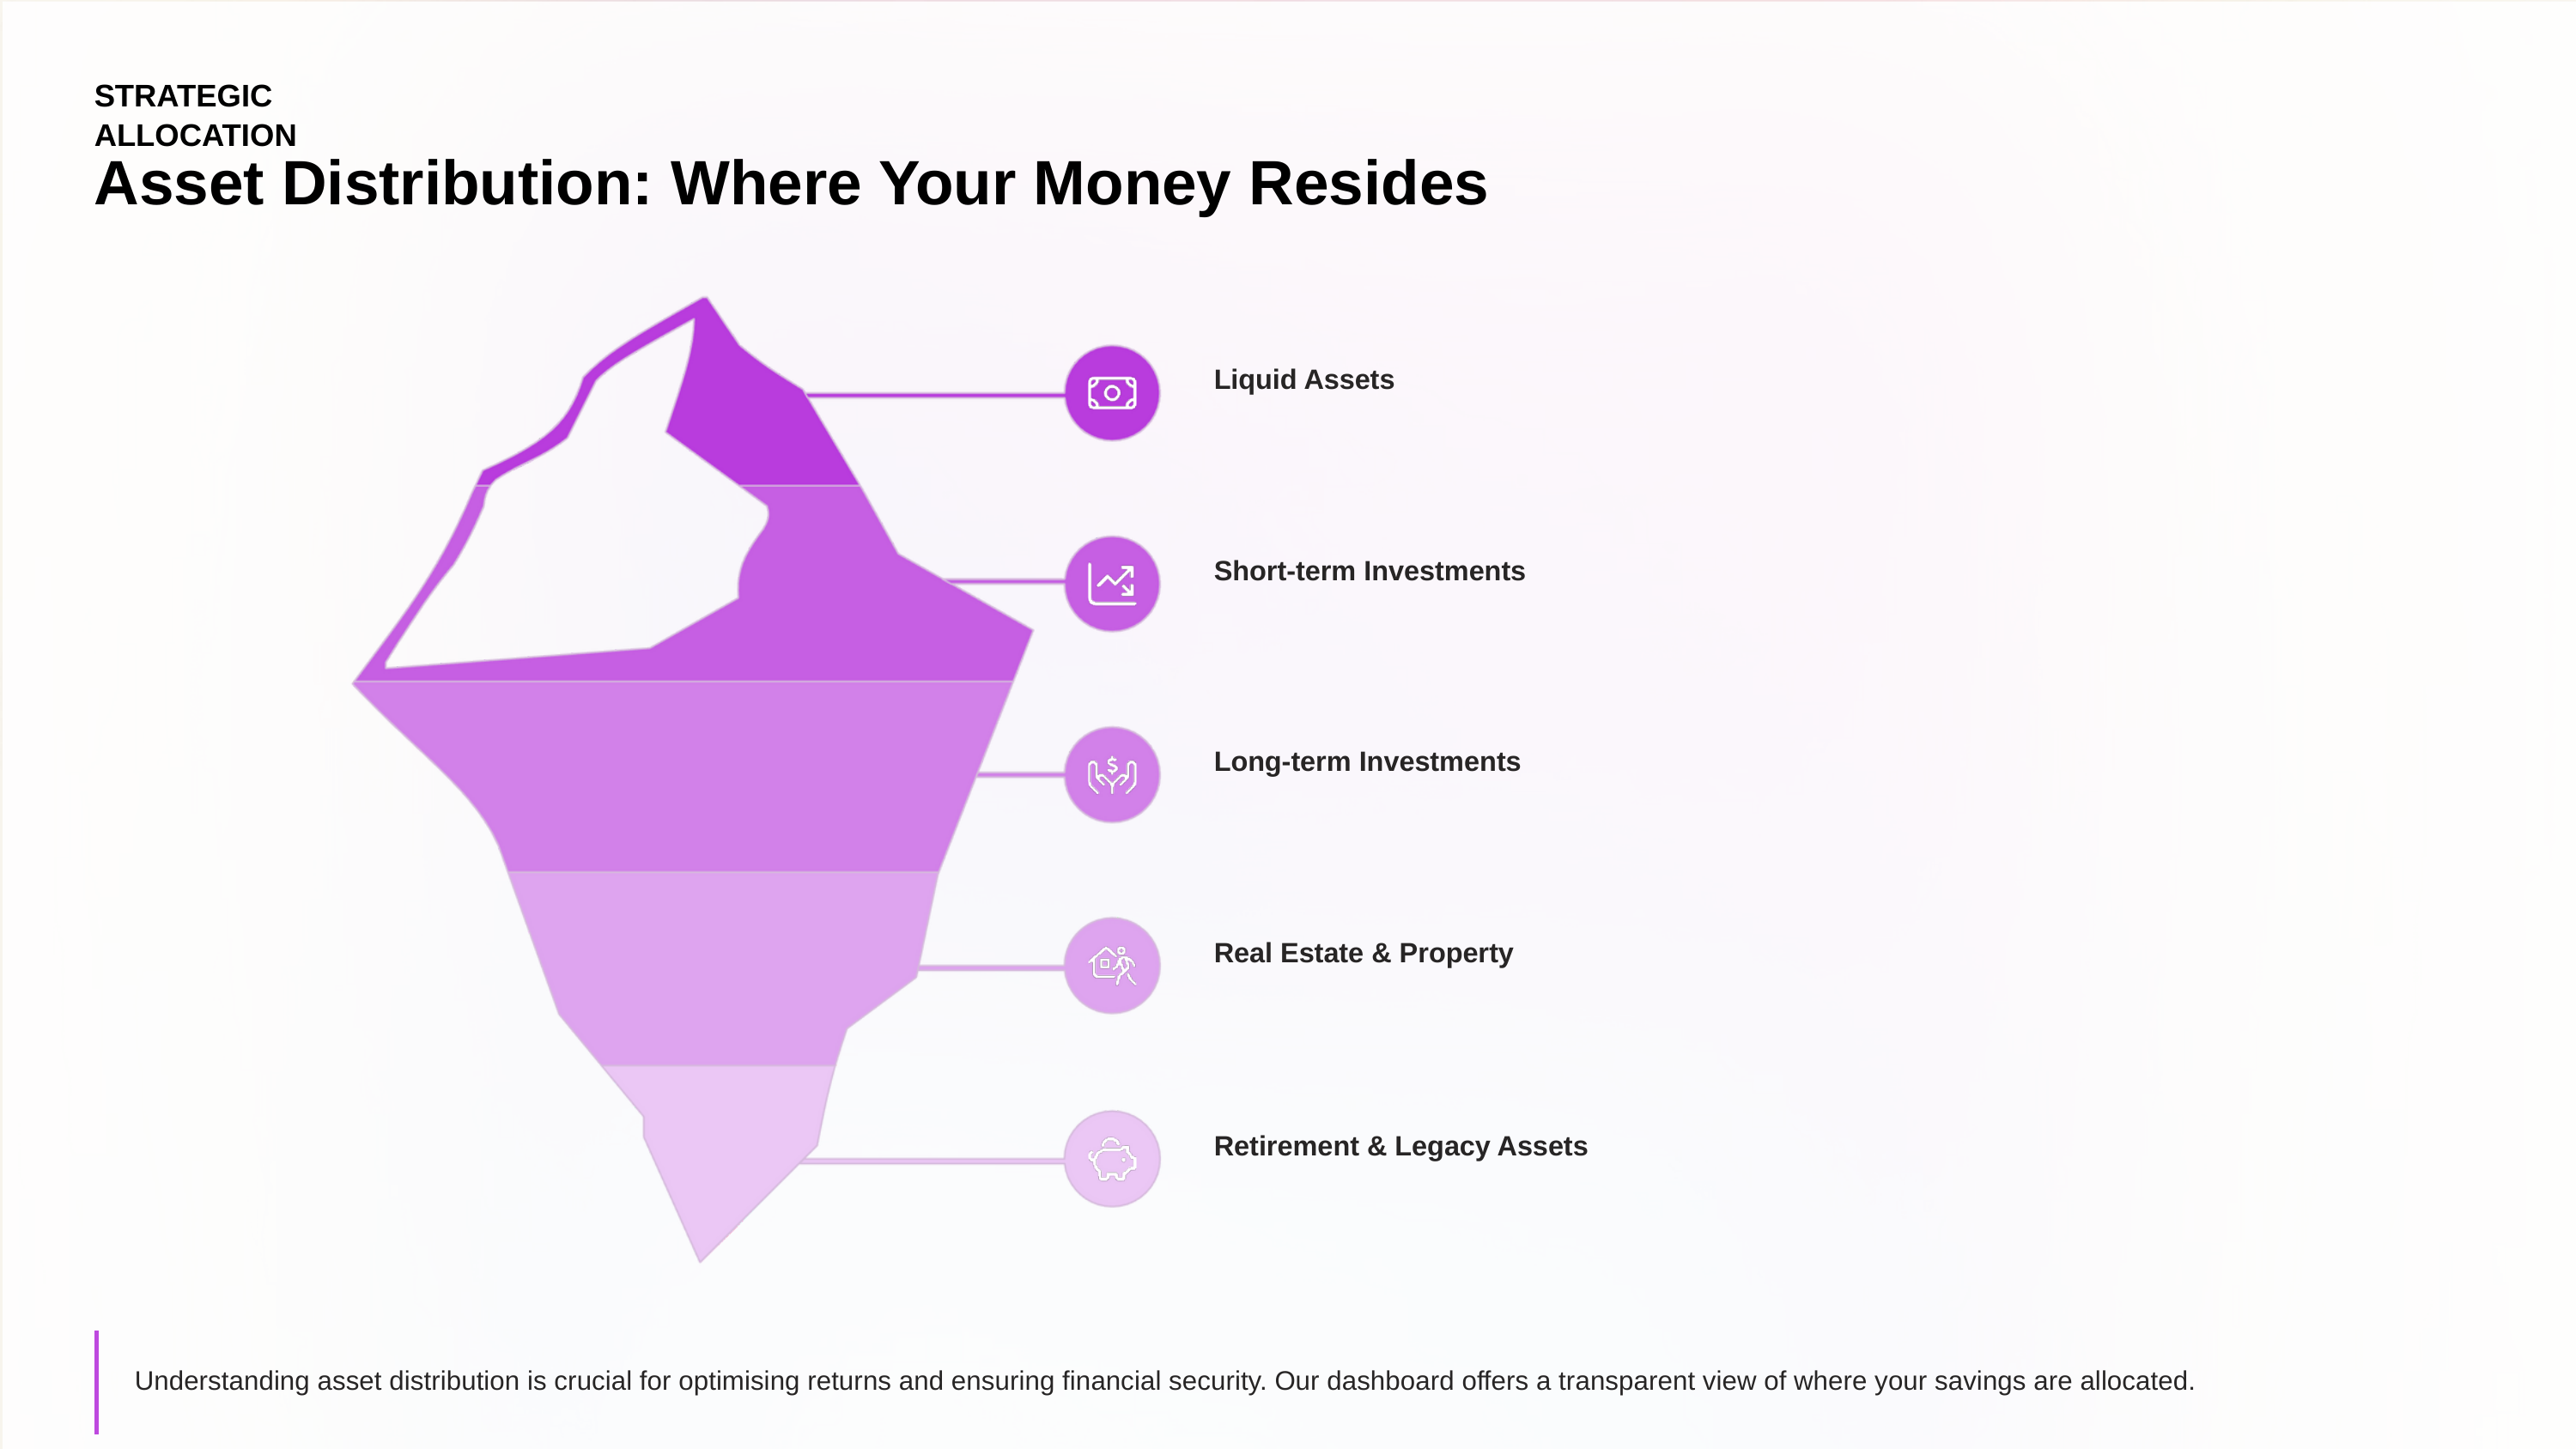

STRATEGIC ALLOCATION
Asset Distribution: Where Your Money Resides

Liquid Assets

Short-term Investments

Long-term Investments

Real Estate & Property

Retirement & Legacy Assets

Understanding asset distribution is crucial for optimising returns and ensuring financial security. Our dashboard offers a transparent view of where your savings are allocated.